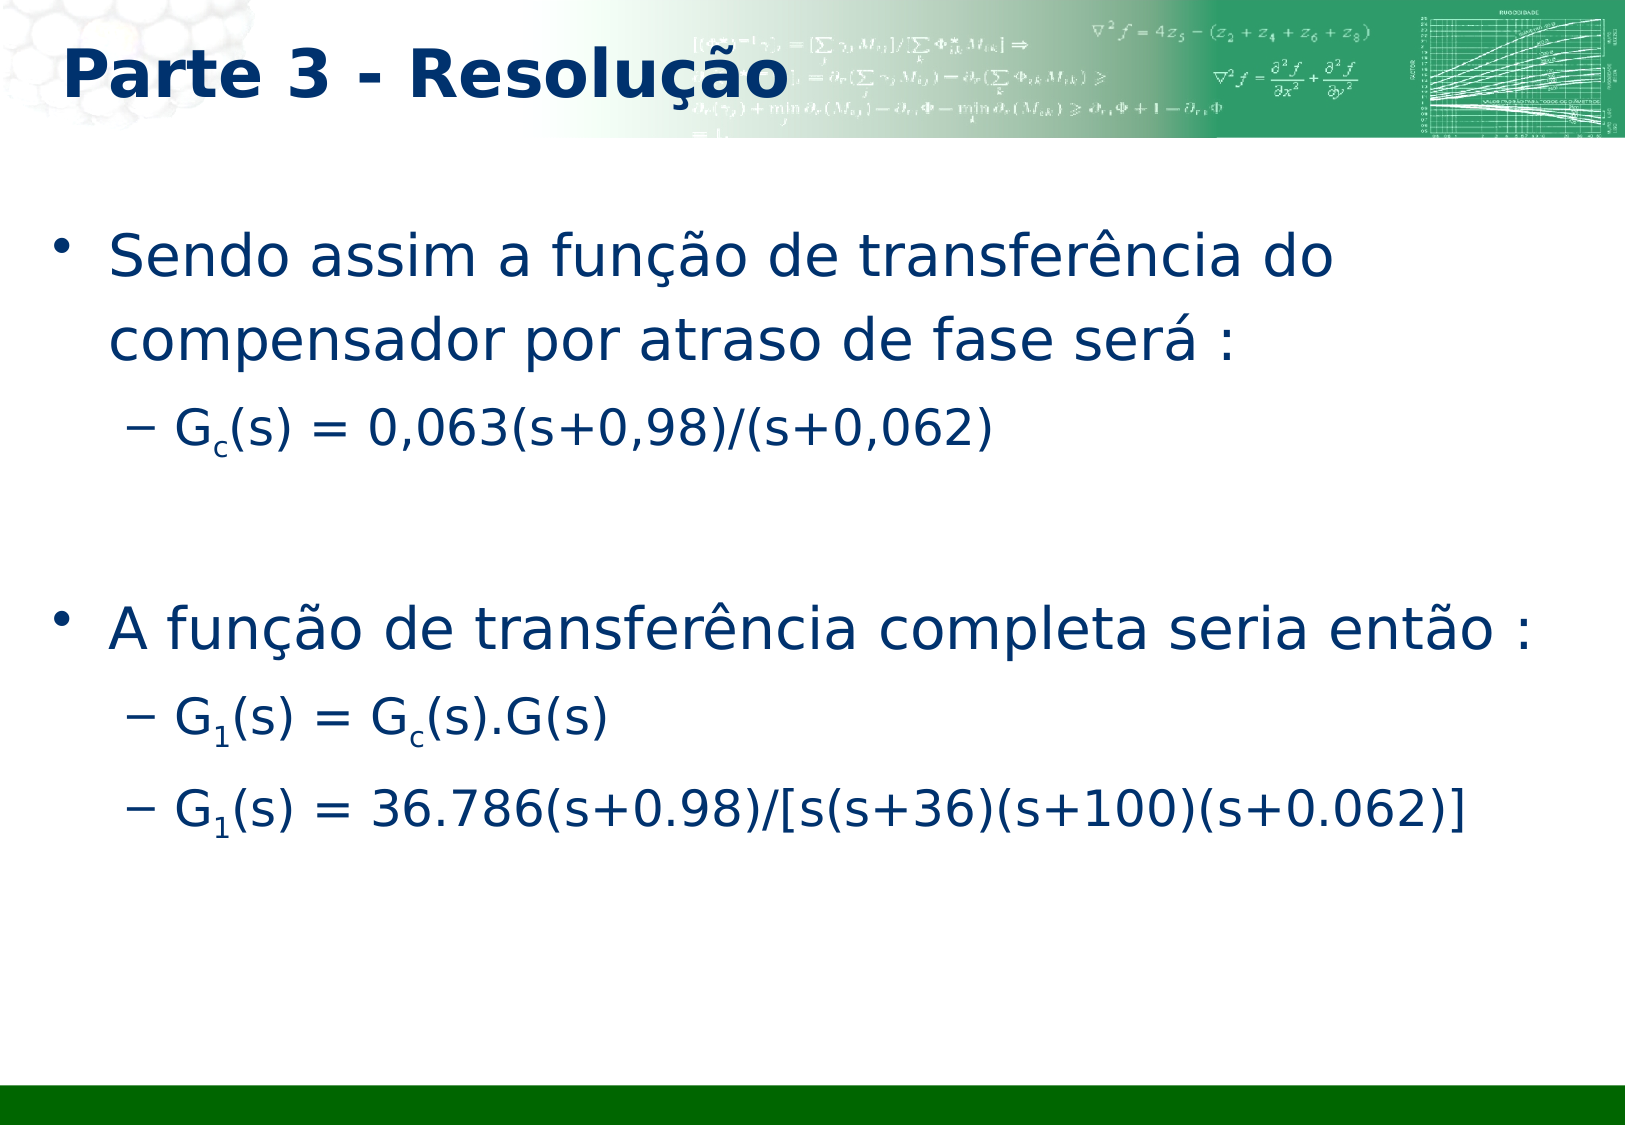

# Parte 3 - Resolução
Sendo assim a função de transferência do compensador por atraso de fase será :
Gc(s) = 0,063(s+0,98)/(s+0,062)

A função de transferência completa seria então :
G1(s) = Gc(s).G(s)
G1(s) = 36.786(s+0.98)/[s(s+36)(s+100)(s+0.062)]